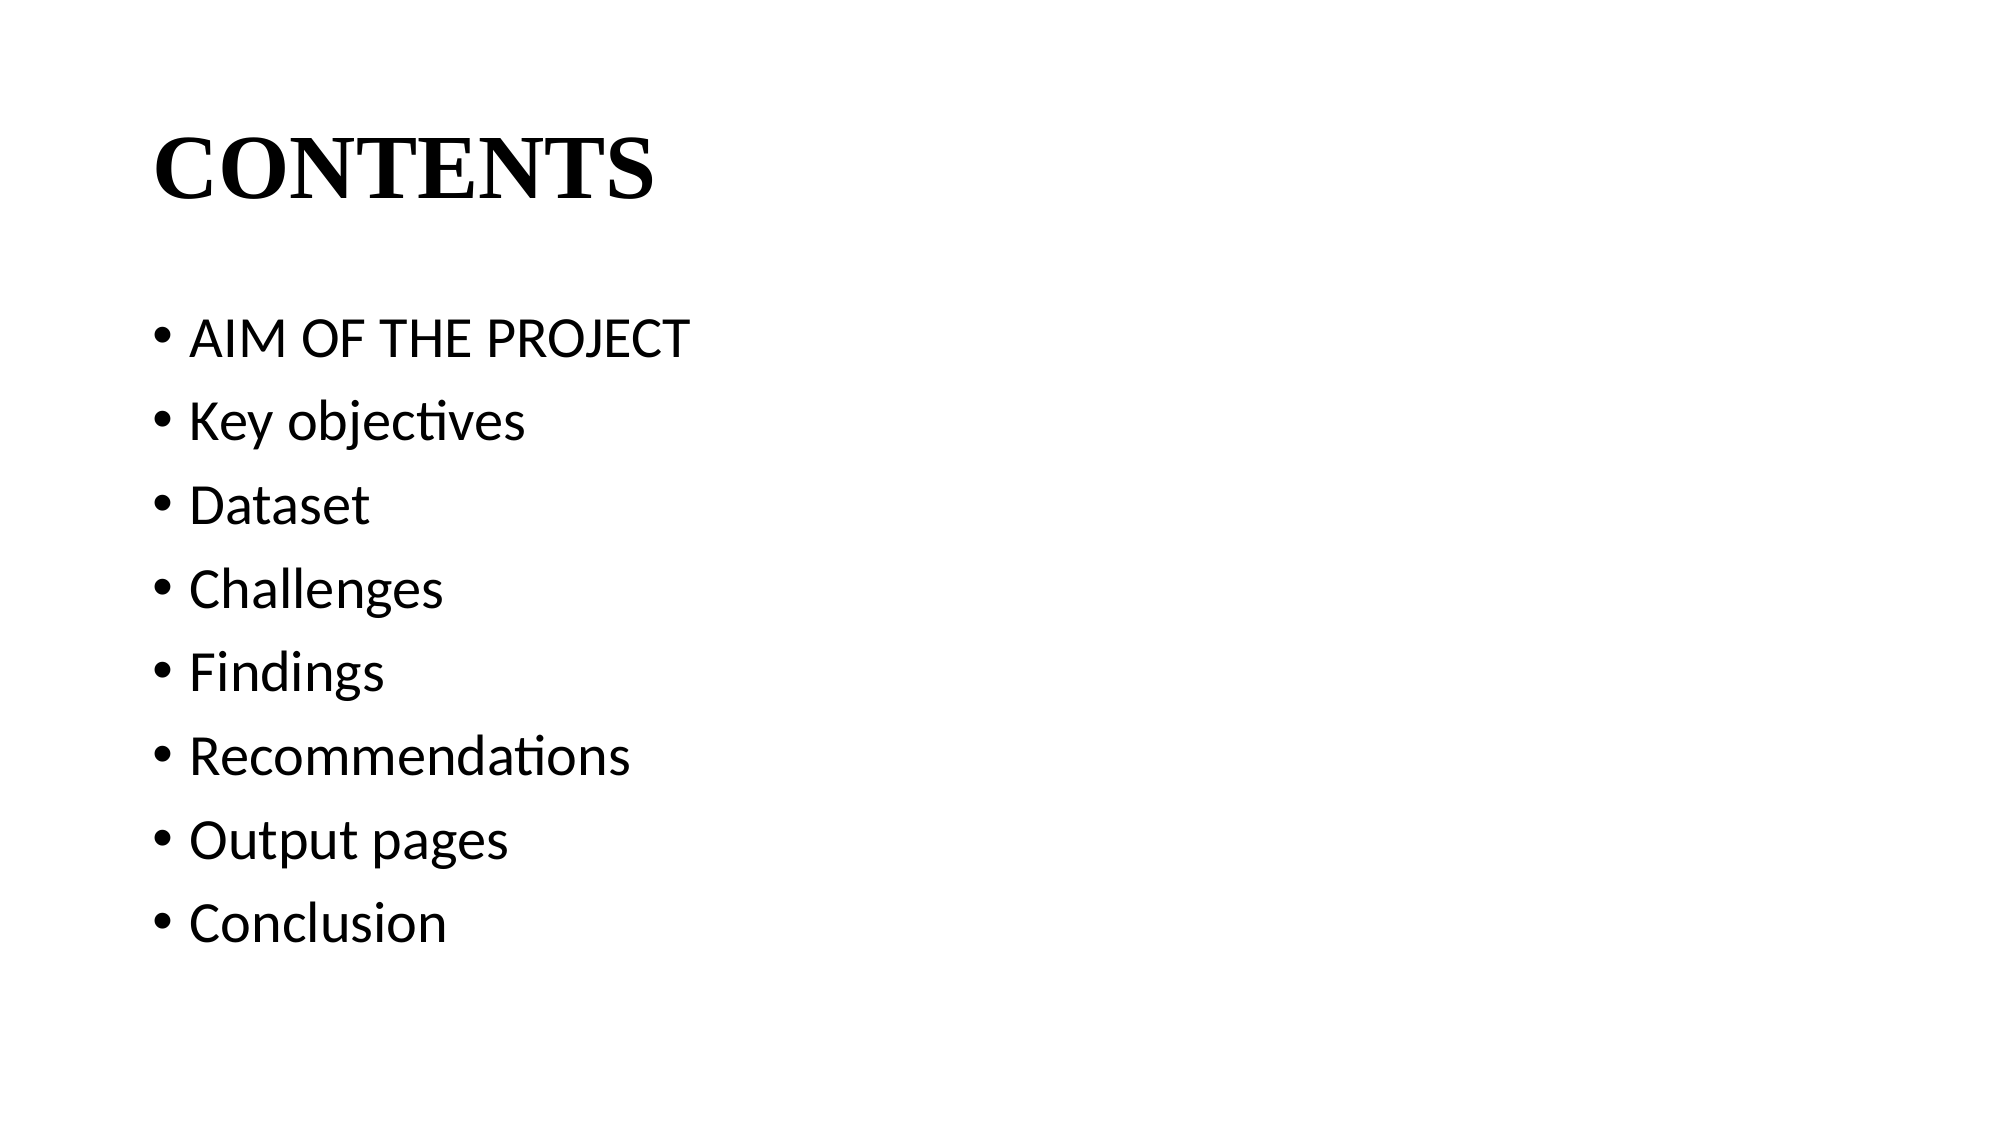

# CONTENTS
AIM OF THE PROJECT
Key objectives
Dataset
Challenges
Findings
Recommendations
Output pages
Conclusion